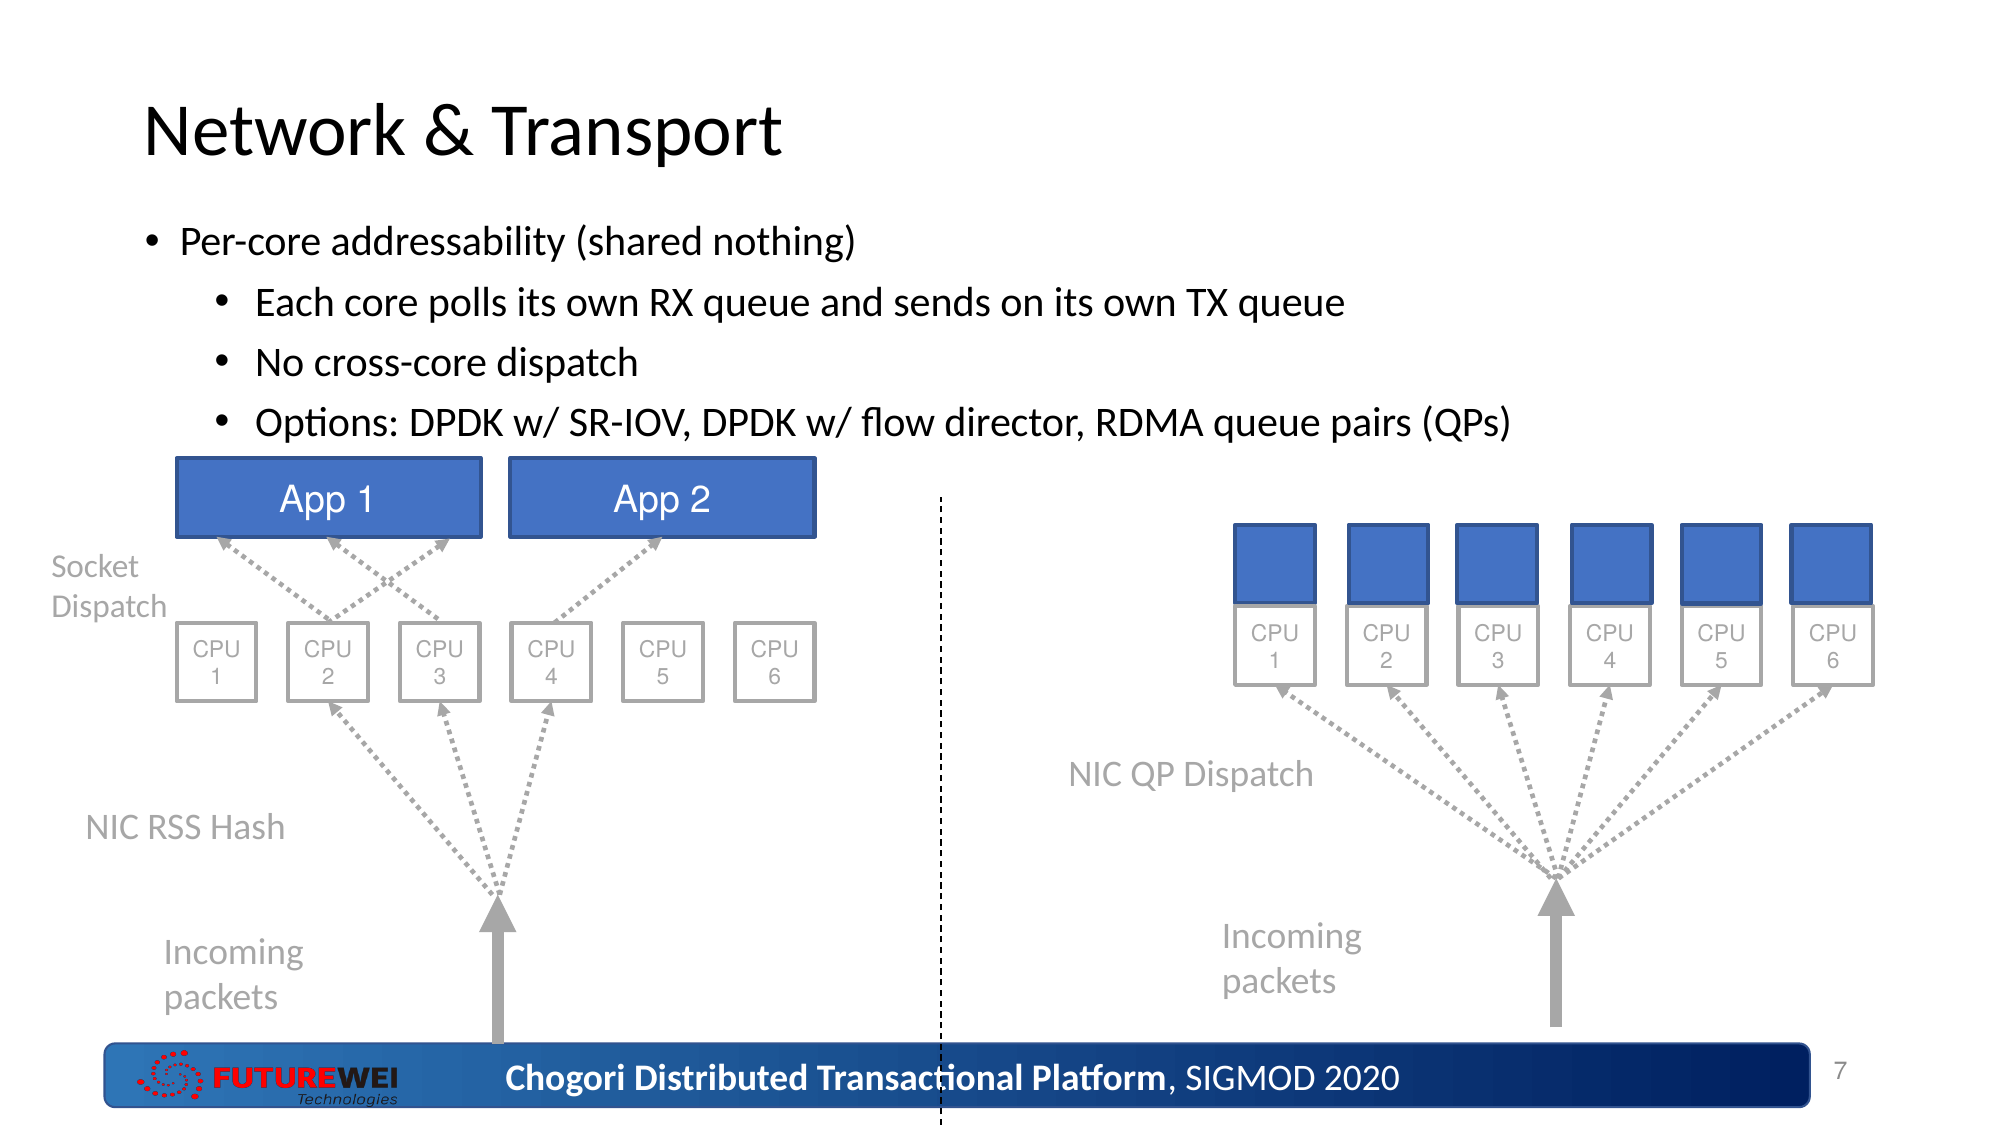

# Network & Transport
Per-core addressability (shared nothing)
Each core polls its own RX queue and sends on its own TX queue
No cross-core dispatch
Options: DPDK w/ SR-IOV, DPDK w/ flow director, RDMA queue pairs (QPs)
App 1
App 2

Socket Dispatch
CPU 5
CPU 6
CPU 4
CPU 3
CPU 2
CPU 1
CPU 5
CPU 6
CPU 4
CPU 3
CPU 2
CPU 1
NIC QP Dispatch
NIC RSS Hash
Incoming packets
Incoming packets
7